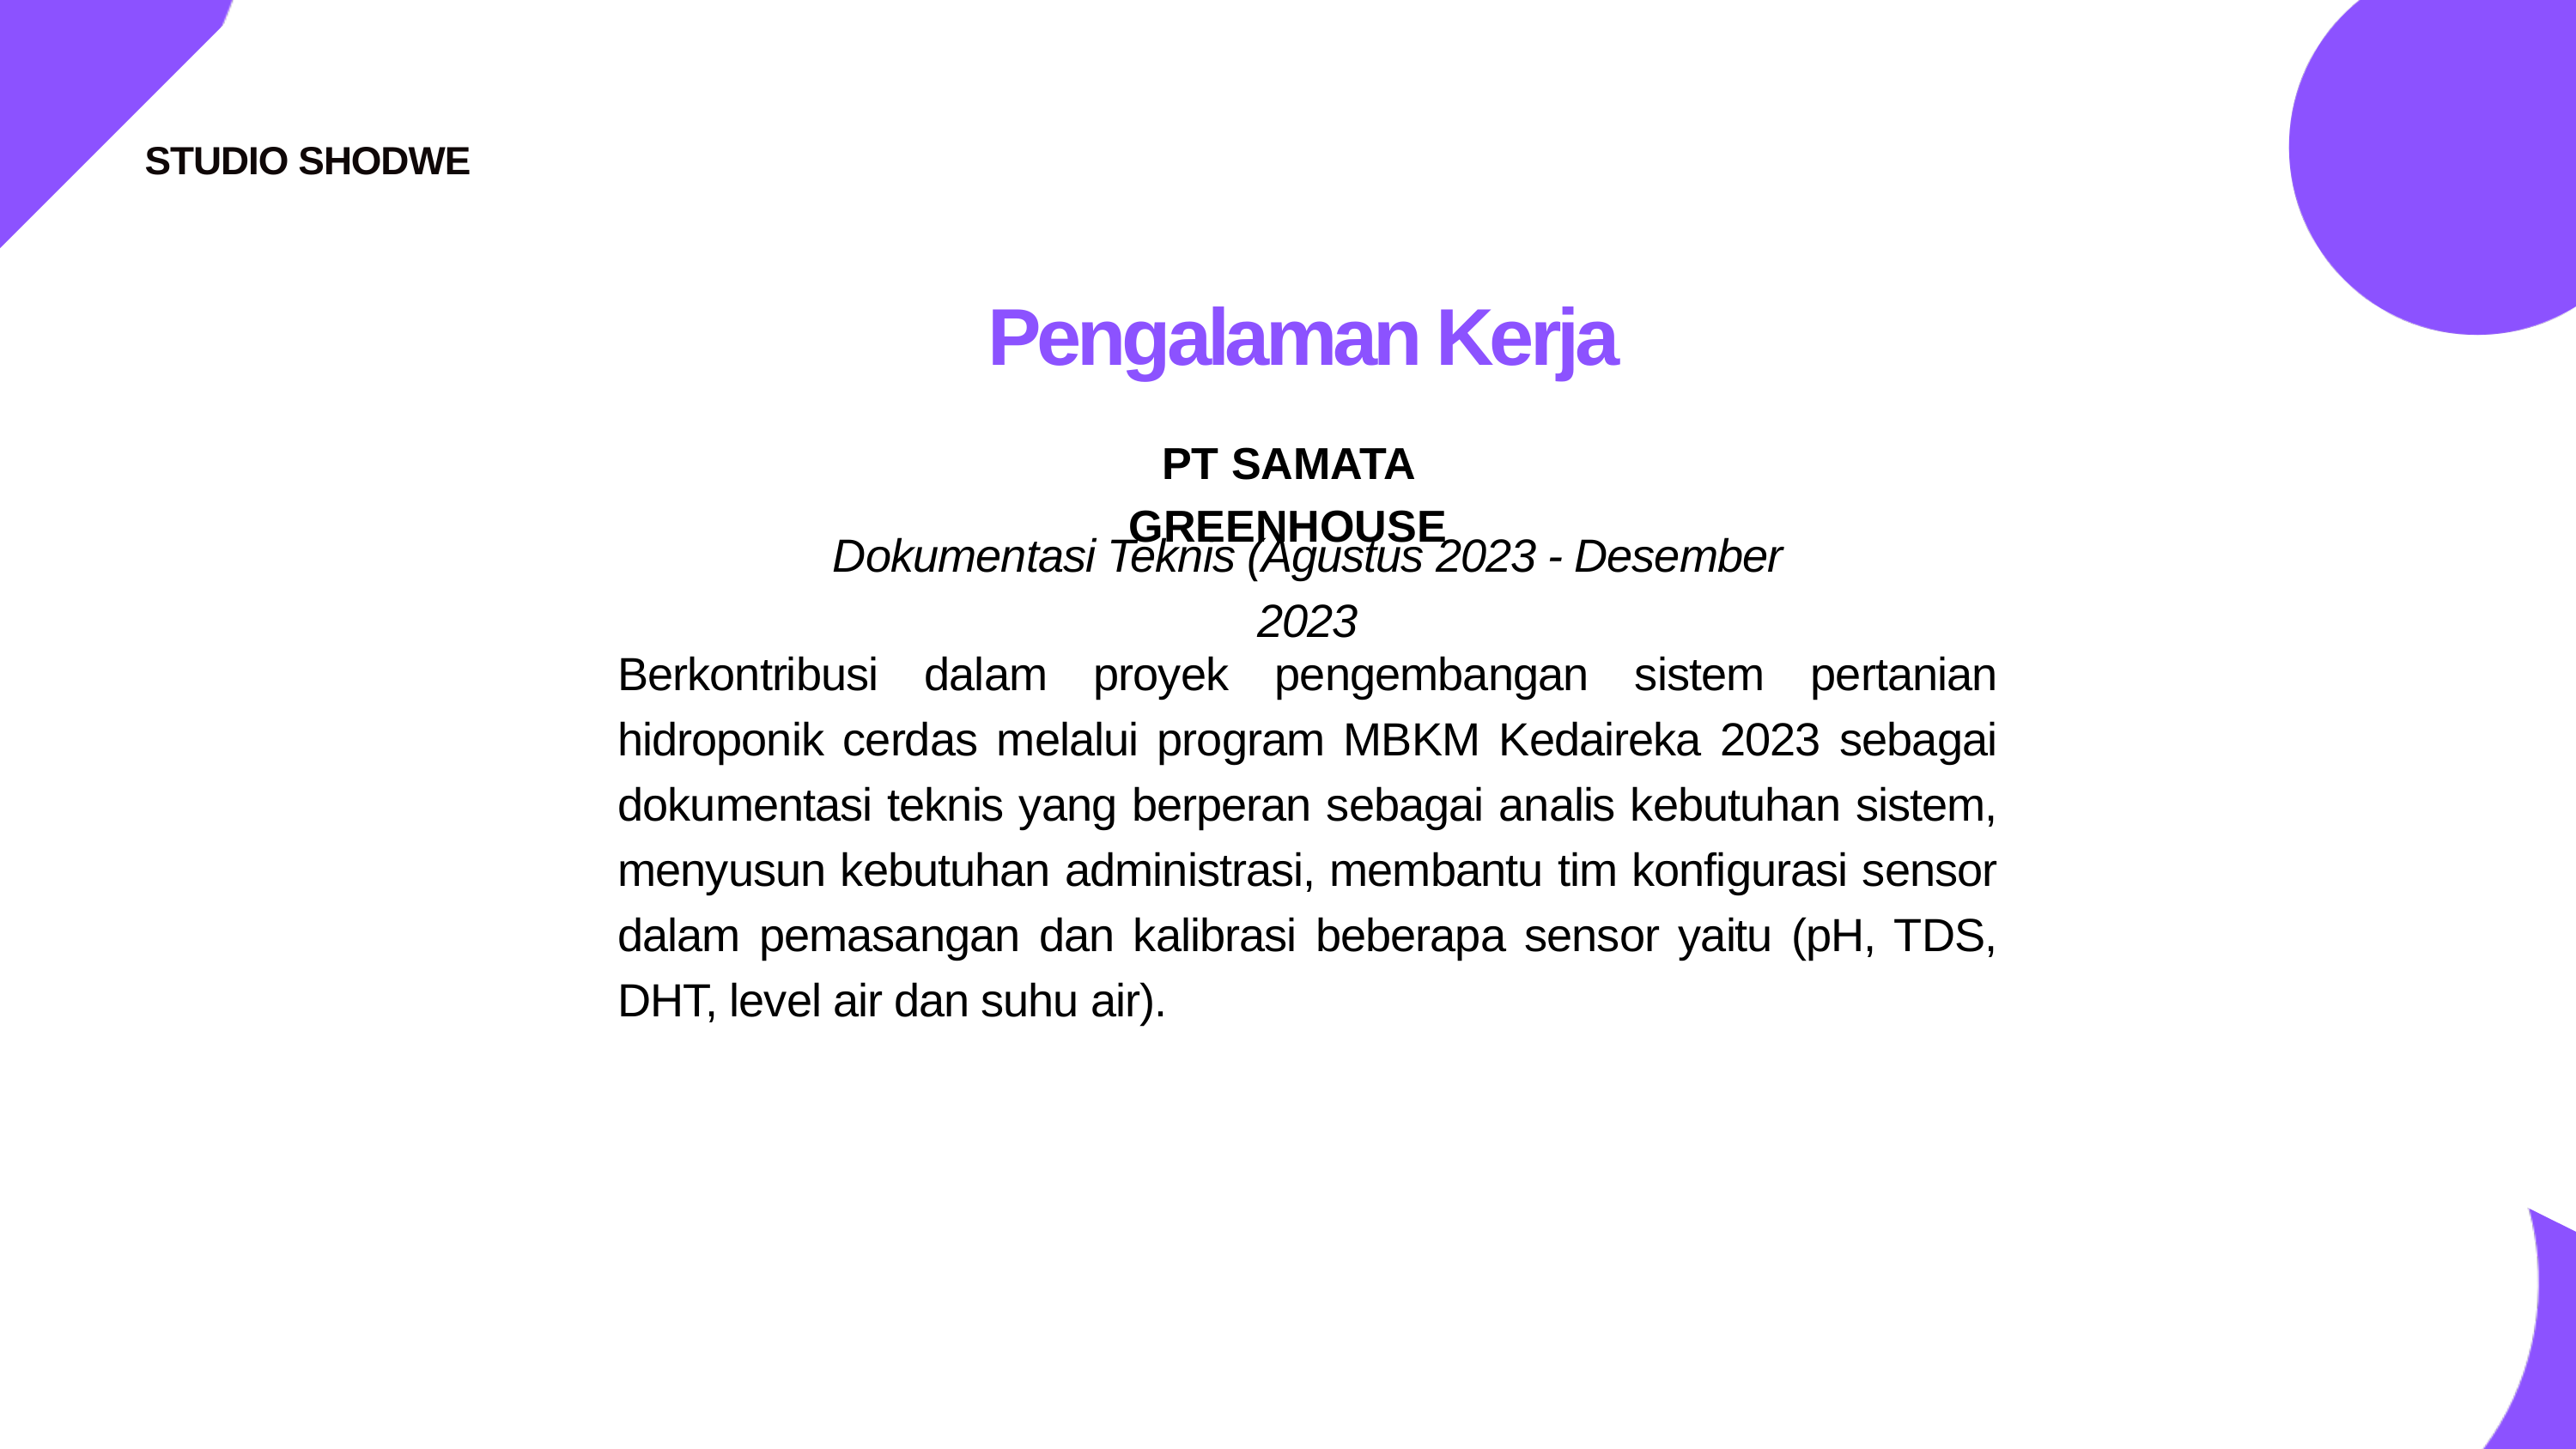

STUDIO SHODWE
Pengalaman Kerja
PT SAMATA GREENHOUSE

Dokumentasi Teknis (Agustus 2023 - Desember 2023

Berkontribusi dalam proyek pengembangan sistem pertanian hidroponik cerdas melalui program MBKM Kedaireka 2023 sebagai dokumentasi teknis yang berperan sebagai analis kebutuhan sistem, menyusun kebutuhan administrasi, membantu tim konfigurasi sensor dalam pemasangan dan kalibrasi beberapa sensor yaitu (pH, TDS, DHT, level air dan suhu air).